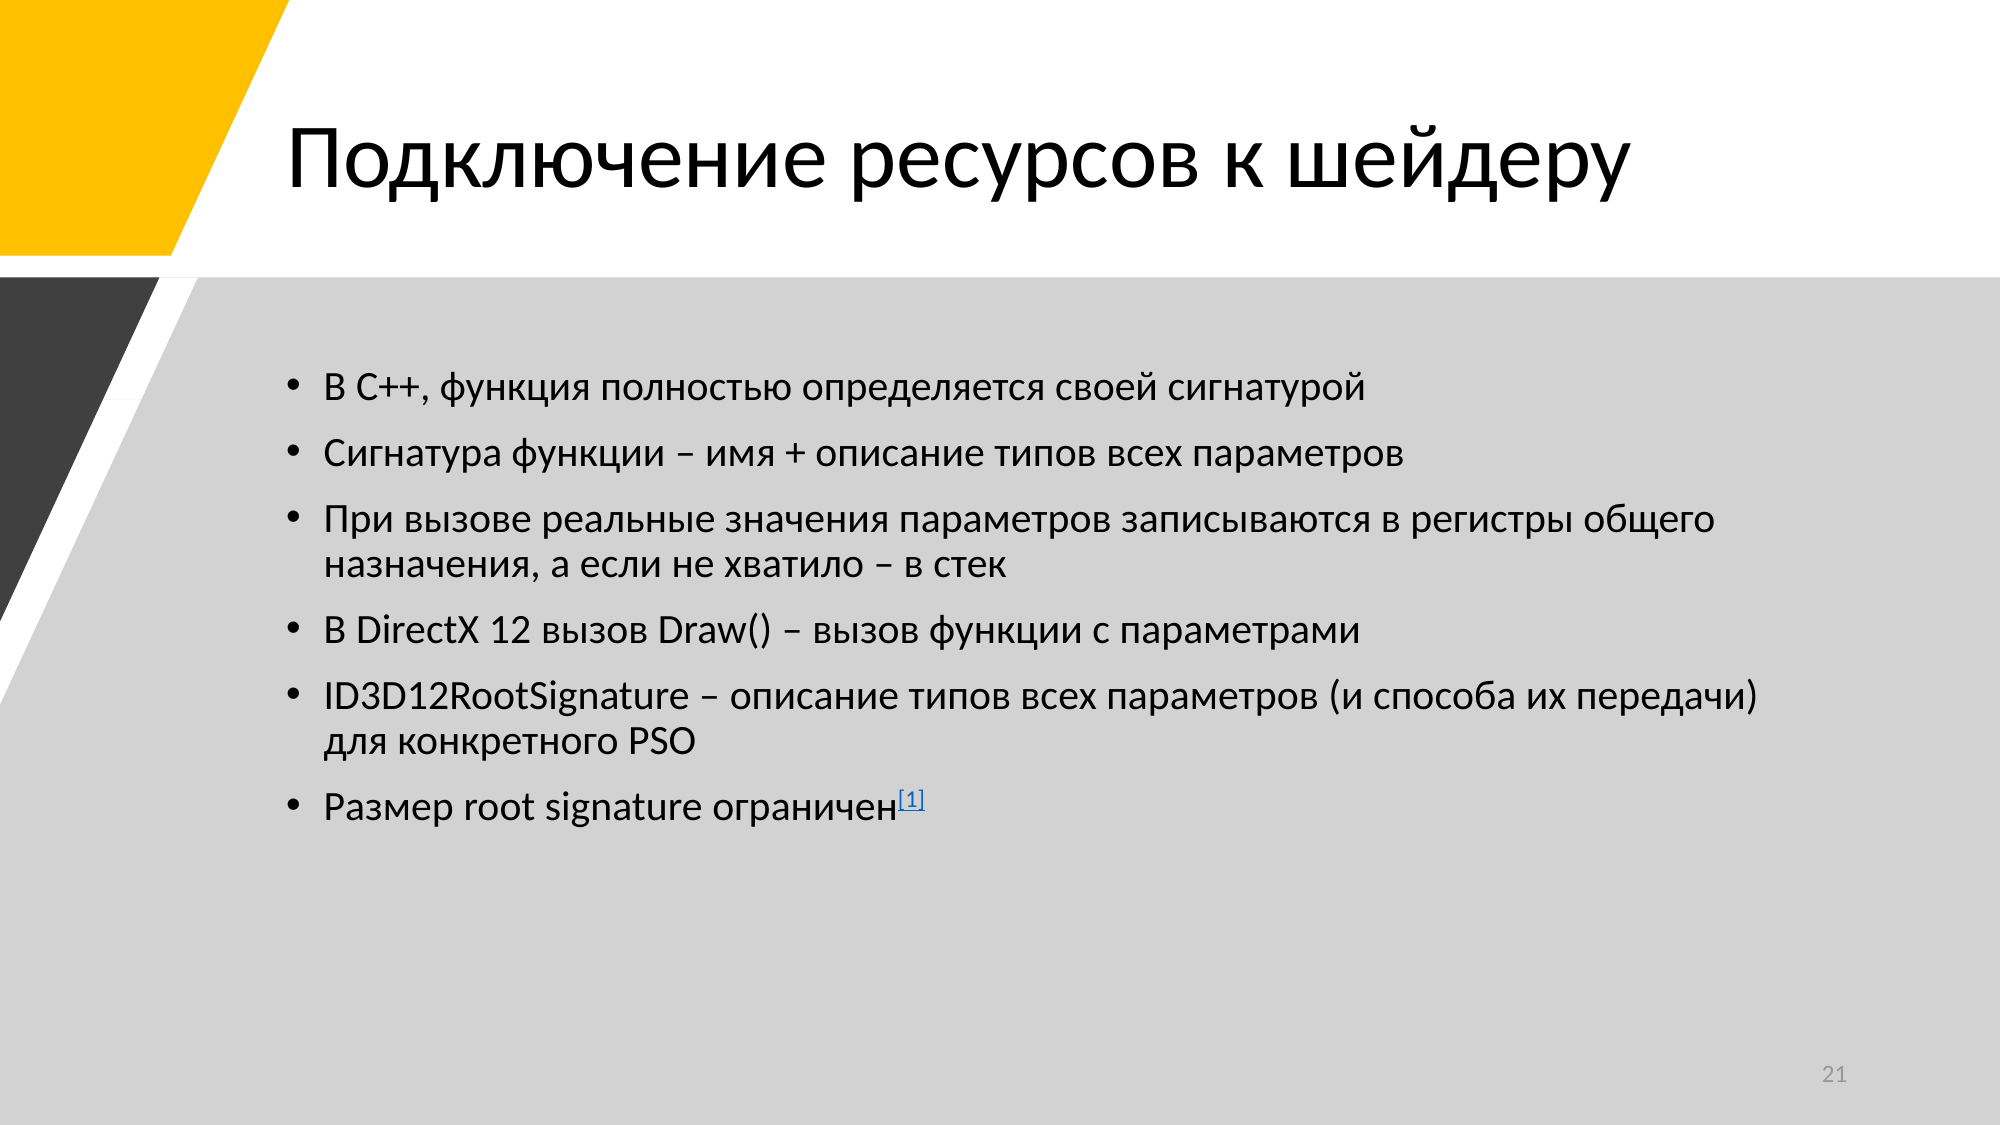

# Подключение ресурсов к шейдеру

В C++, функция полностью определяется своей сигнатурой
Сигнатура функции – имя + описание типов всех параметров
При вызове реальные значения параметров записываются в регистры общего назначения, а если не хватило – в стек
В DirectX 12 вызов Draw() – вызов функции с параметрами
ID3D12RootSignature – описание типов всех параметров (и способа их передачи) для конкретного PSO
Размер root signature ограничен[1]
21